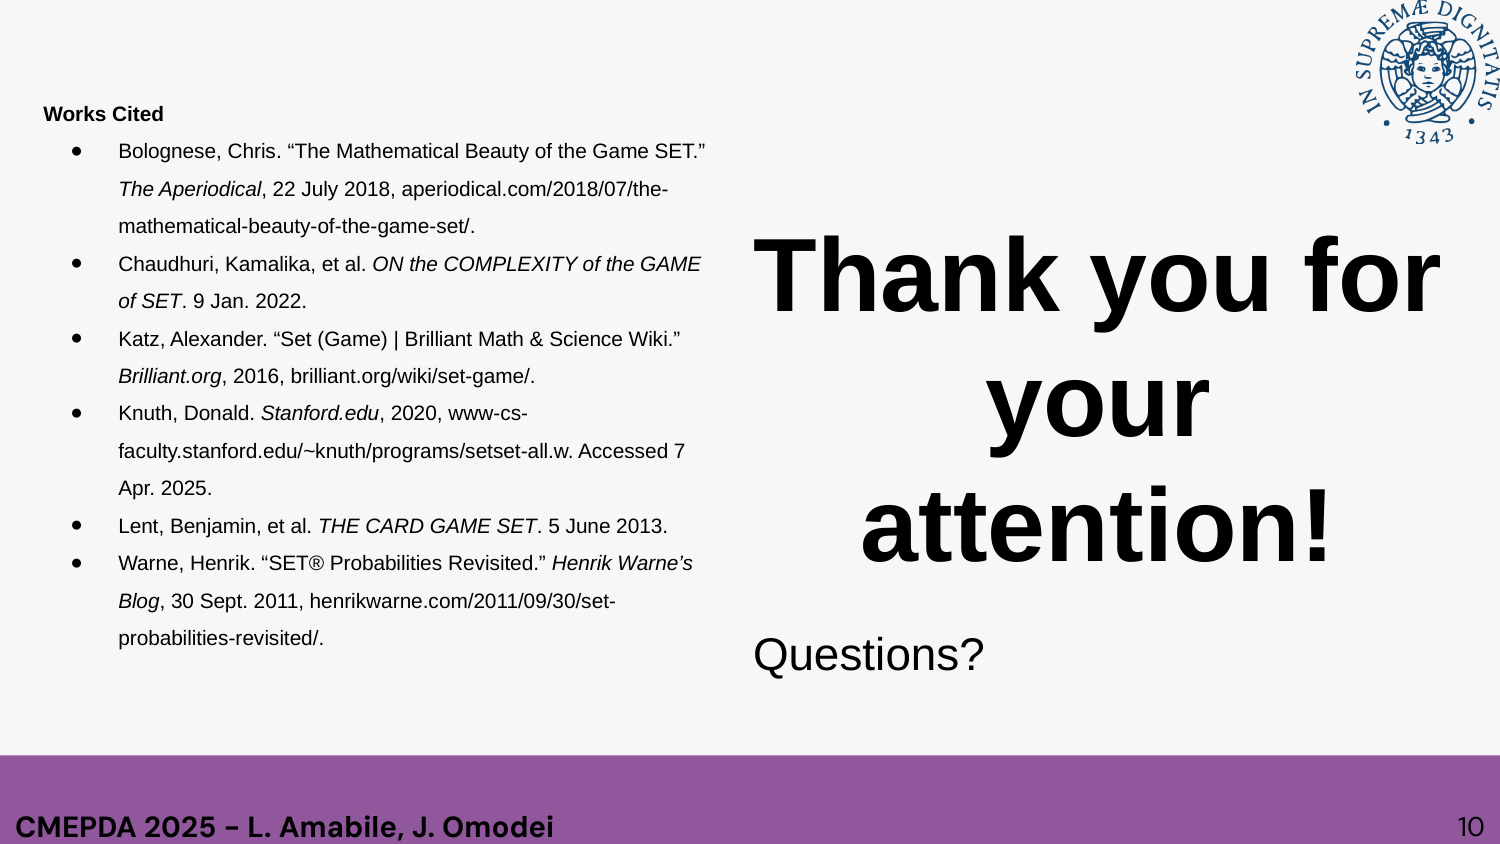

Works Cited
Bolognese, Chris. “The Mathematical Beauty of the Game SET.” The Aperiodical, 22 July 2018, aperiodical.com/2018/07/the-mathematical-beauty-of-the-game-set/.
Chaudhuri, Kamalika, et al. ON the COMPLEXITY of the GAME of SET. 9 Jan. 2022.
Katz, Alexander. “Set (Game) | Brilliant Math & Science Wiki.” Brilliant.org, 2016, brilliant.org/wiki/set-game/.
Knuth, Donald. Stanford.edu, 2020, www-cs-faculty.stanford.edu/~knuth/programs/setset-all.w. Accessed 7 Apr. 2025.
Lent, Benjamin, et al. THE CARD GAME SET. 5 June 2013.
Warne, Henrik. “SET® Probabilities Revisited.” Henrik Warne’s Blog, 30 Sept. 2011, henrikwarne.com/2011/09/30/set-probabilities-revisited/.
# Thank you for your attention!
Questions?
10